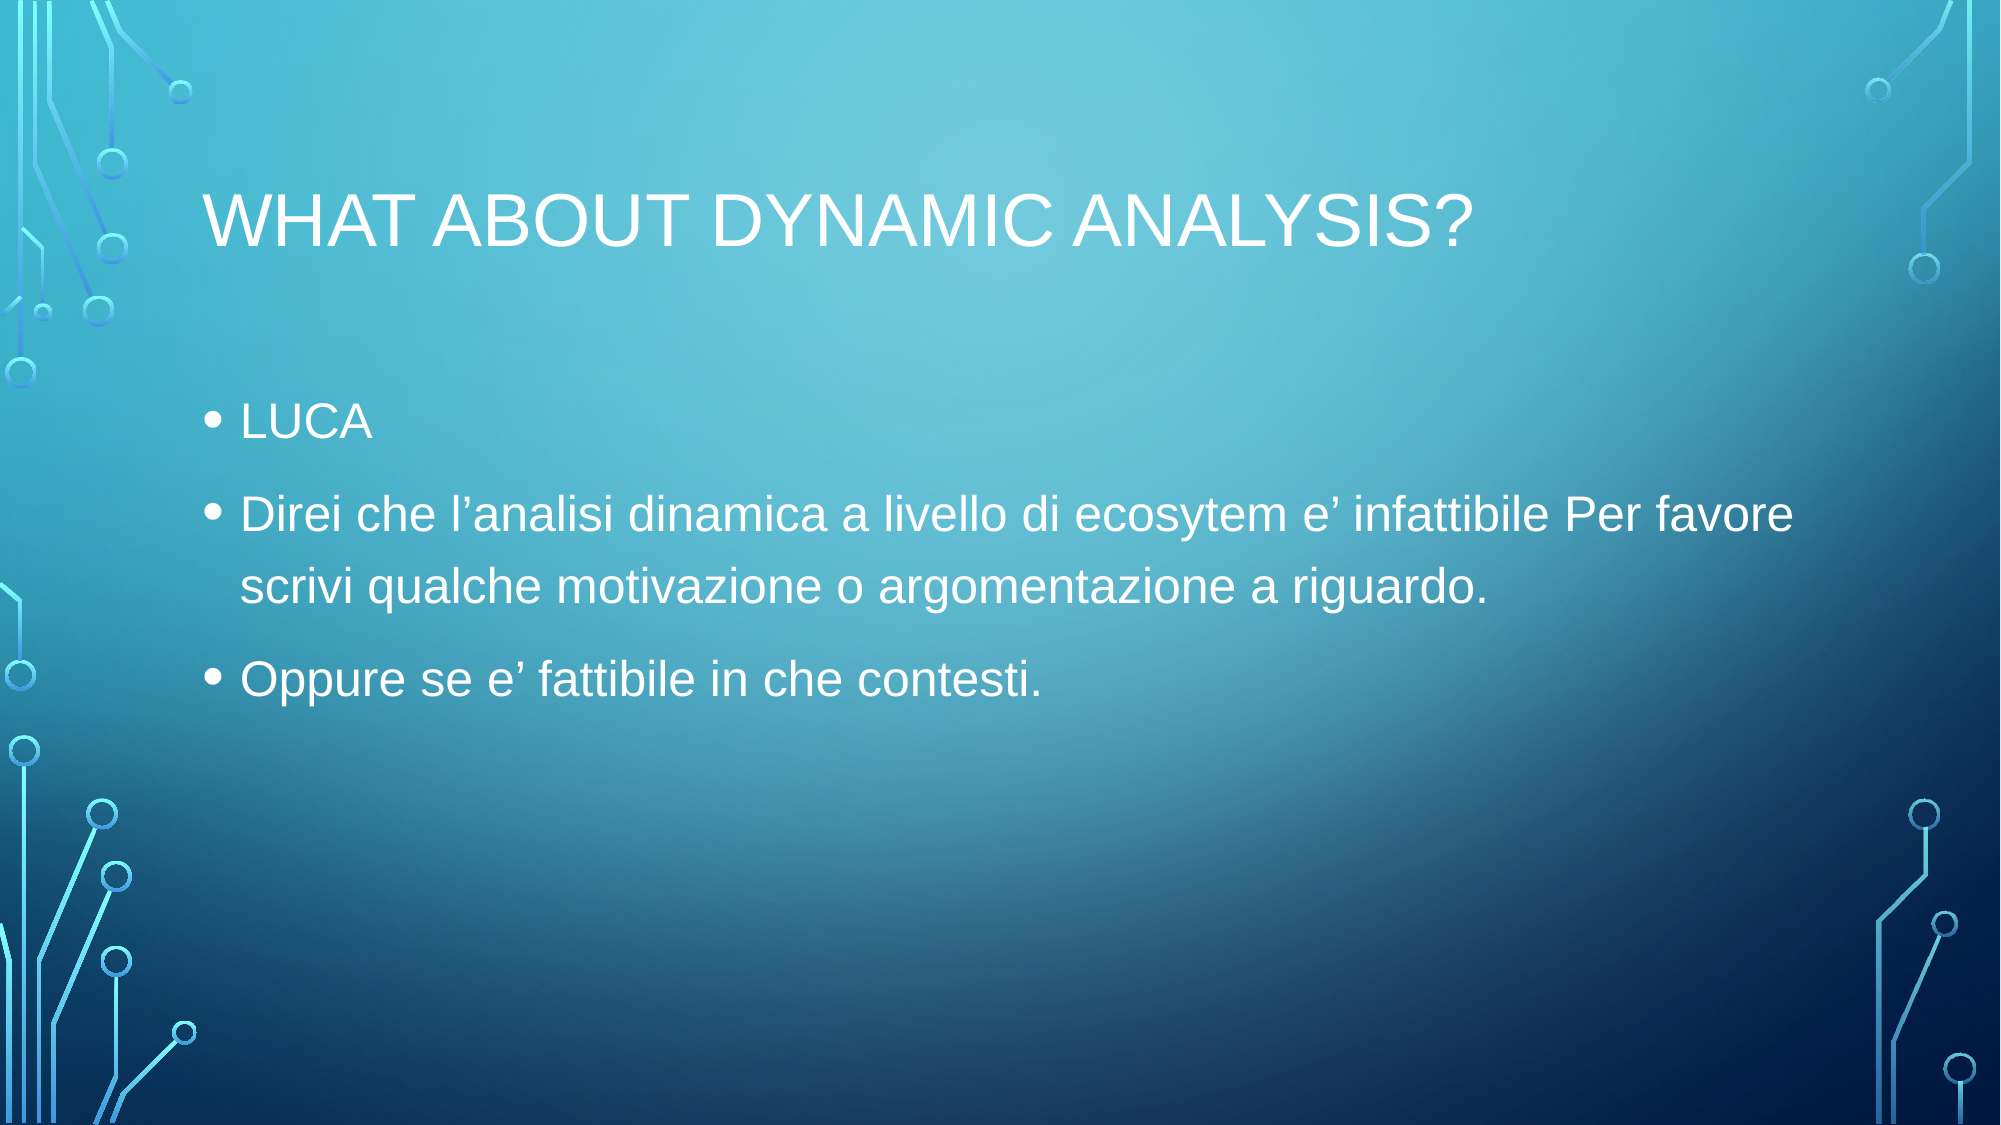

# What ABOUT DYNAMIC ANALYSIS?
LUCA
Direi che l’analisi dinamica a livello di ecosytem e’ infattibile Per favore scrivi qualche motivazione o argomentazione a riguardo.
Oppure se e’ fattibile in che contesti.